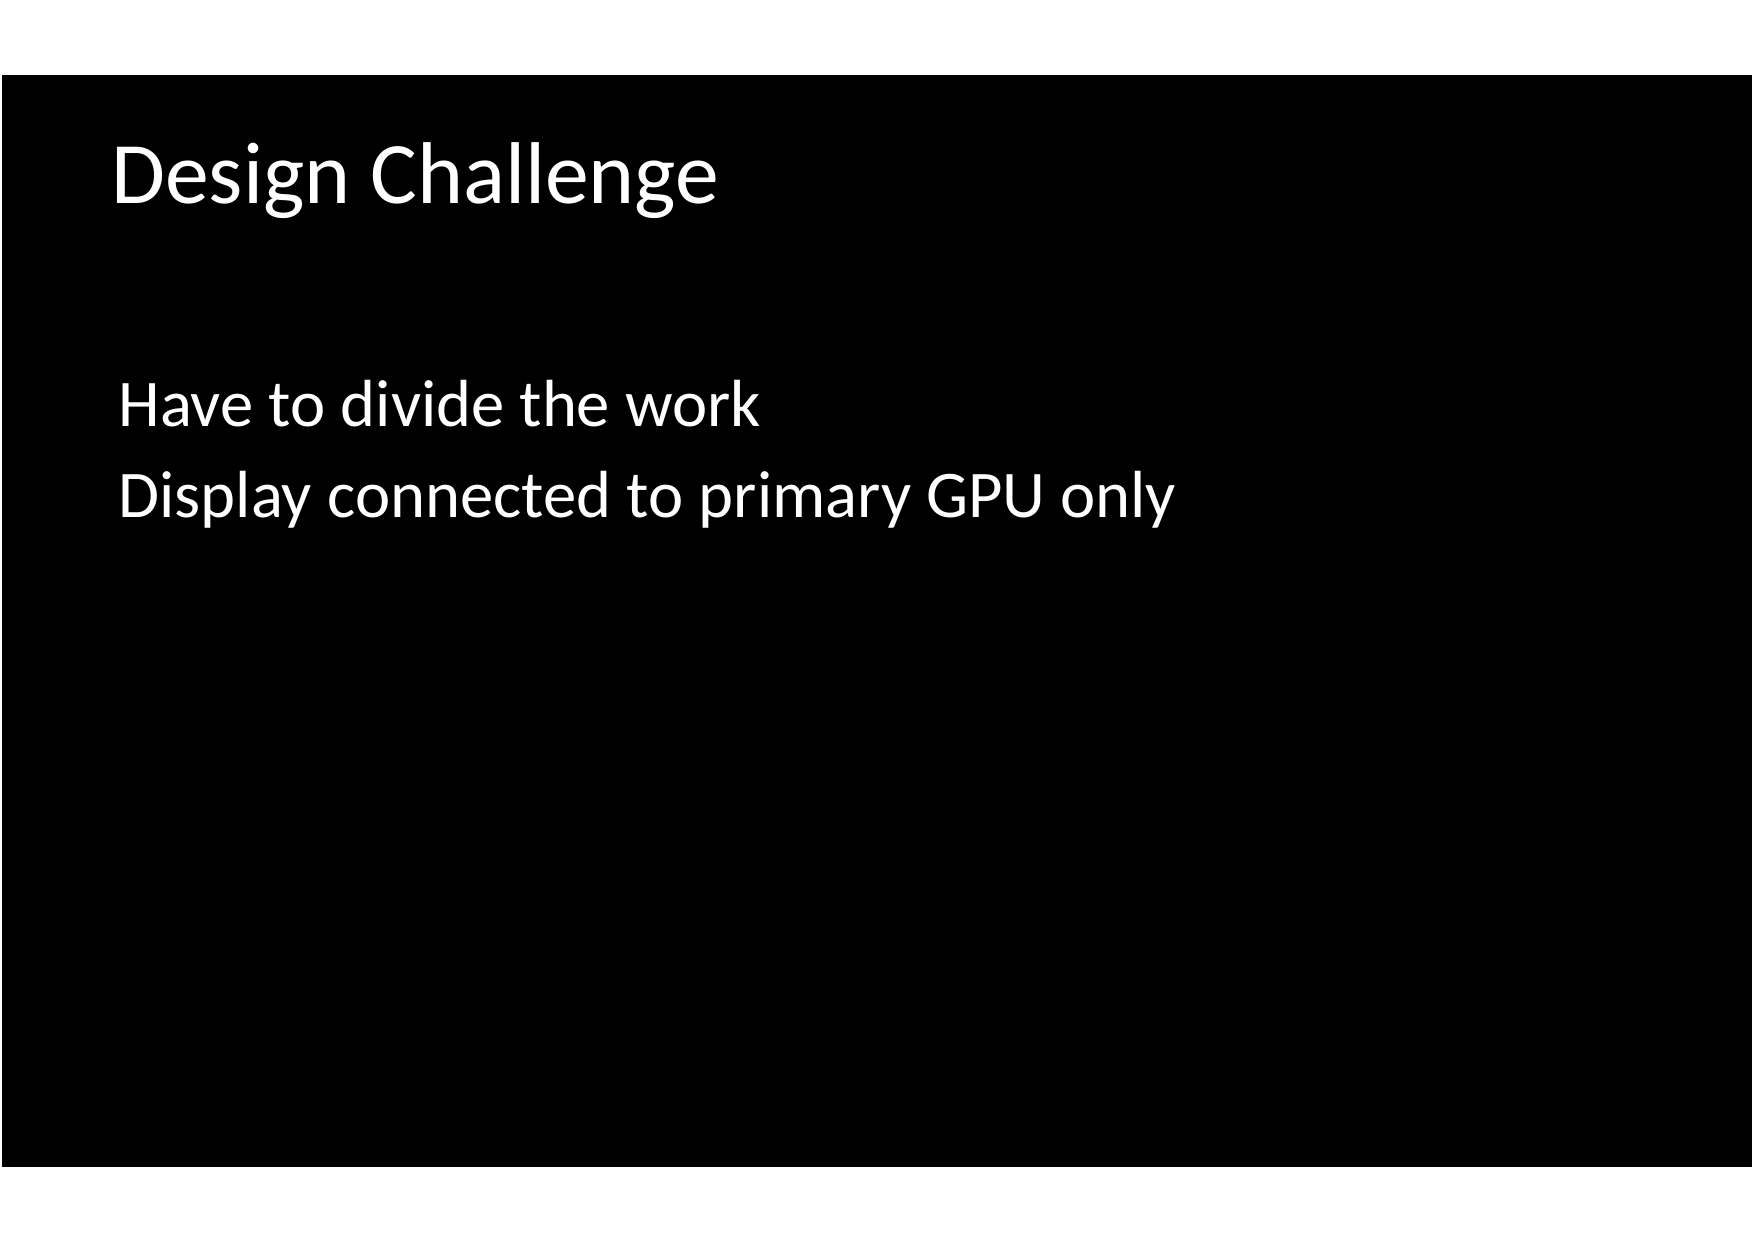

Design Challenge
Have to divide the work

Display connected to primary GPU only